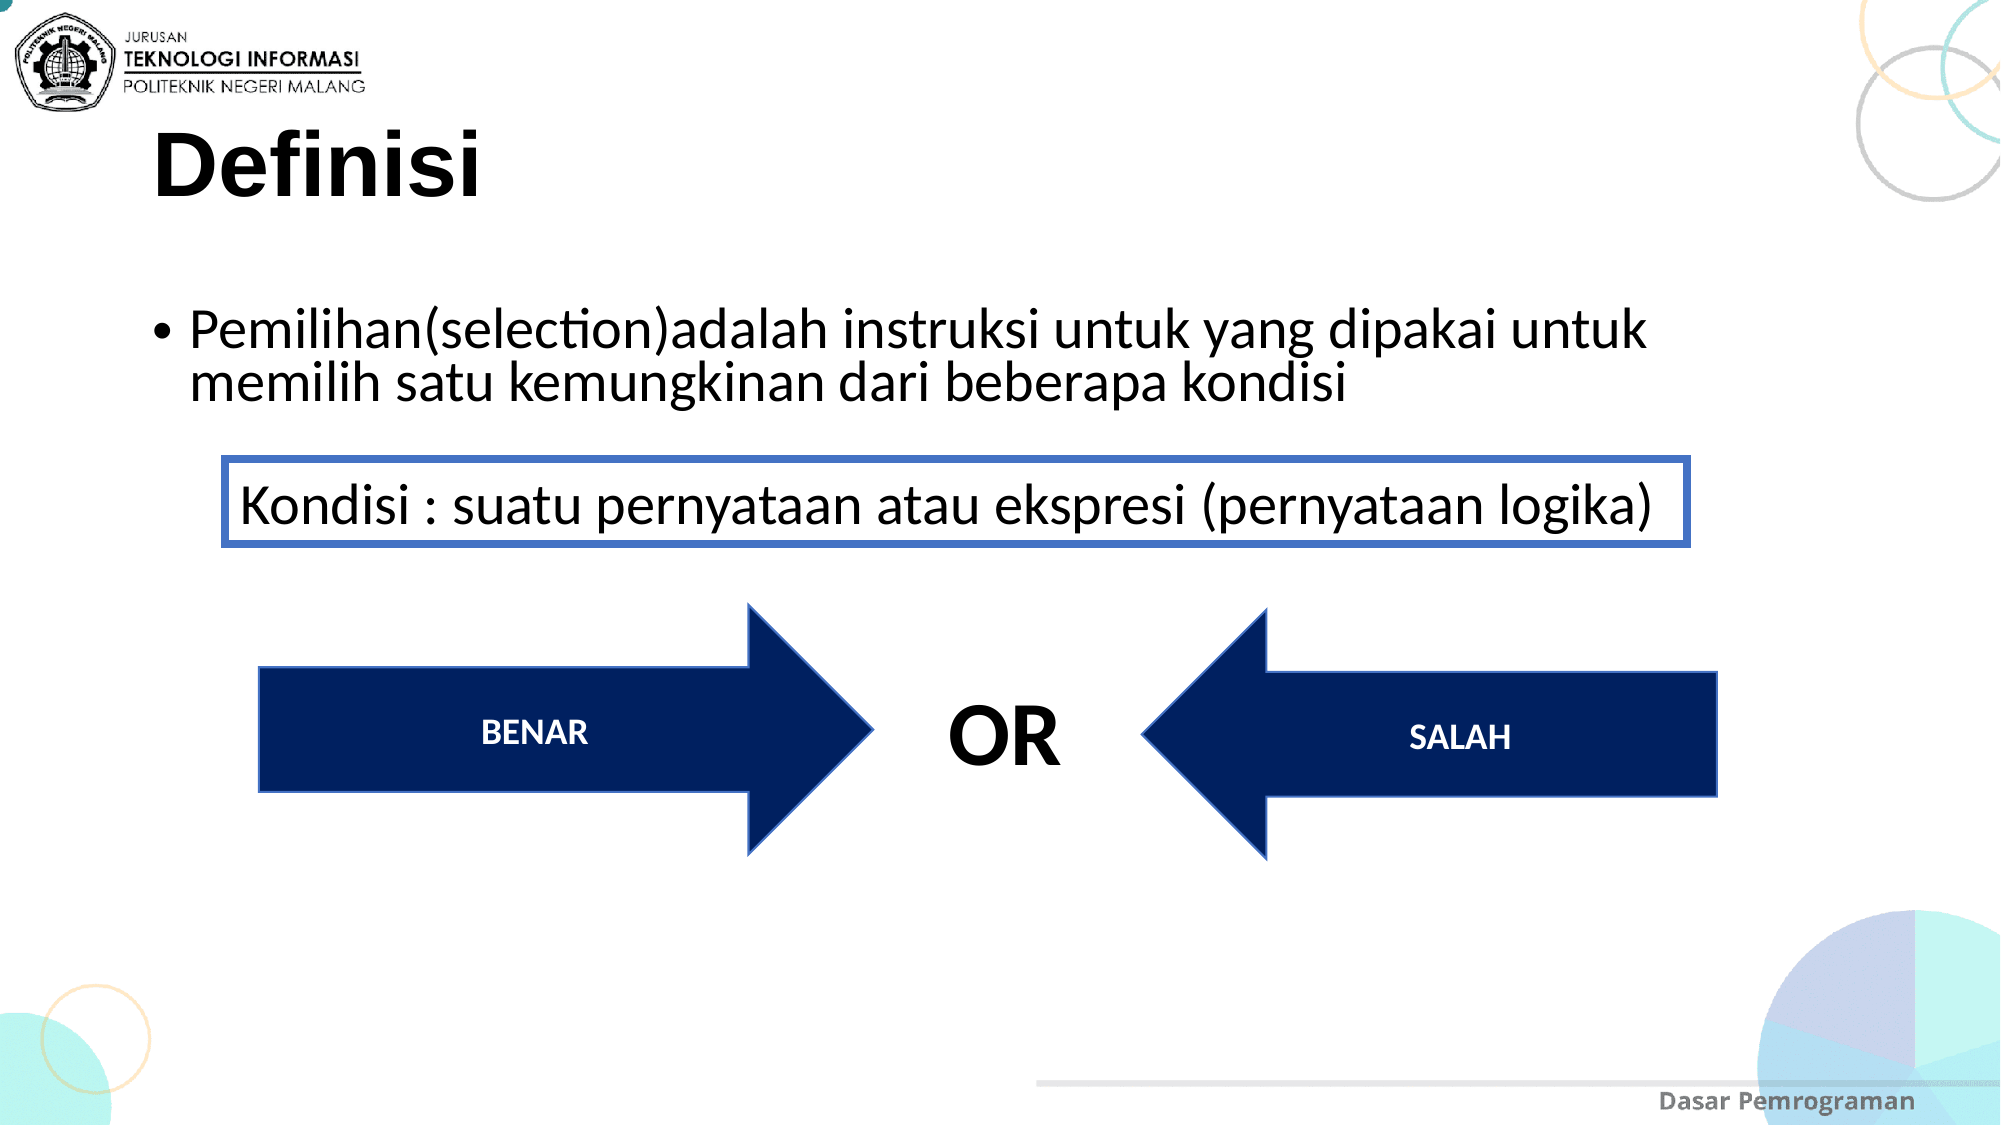

# Definisi
Pemilihan(selection)adalah instruksi untuk yang dipakai untuk memilih satu kemungkinan dari beberapa kondisi
Kondisi : suatu pernyataan atau ekspresi (pernyataan logika)
BENAR
SALAH
OR